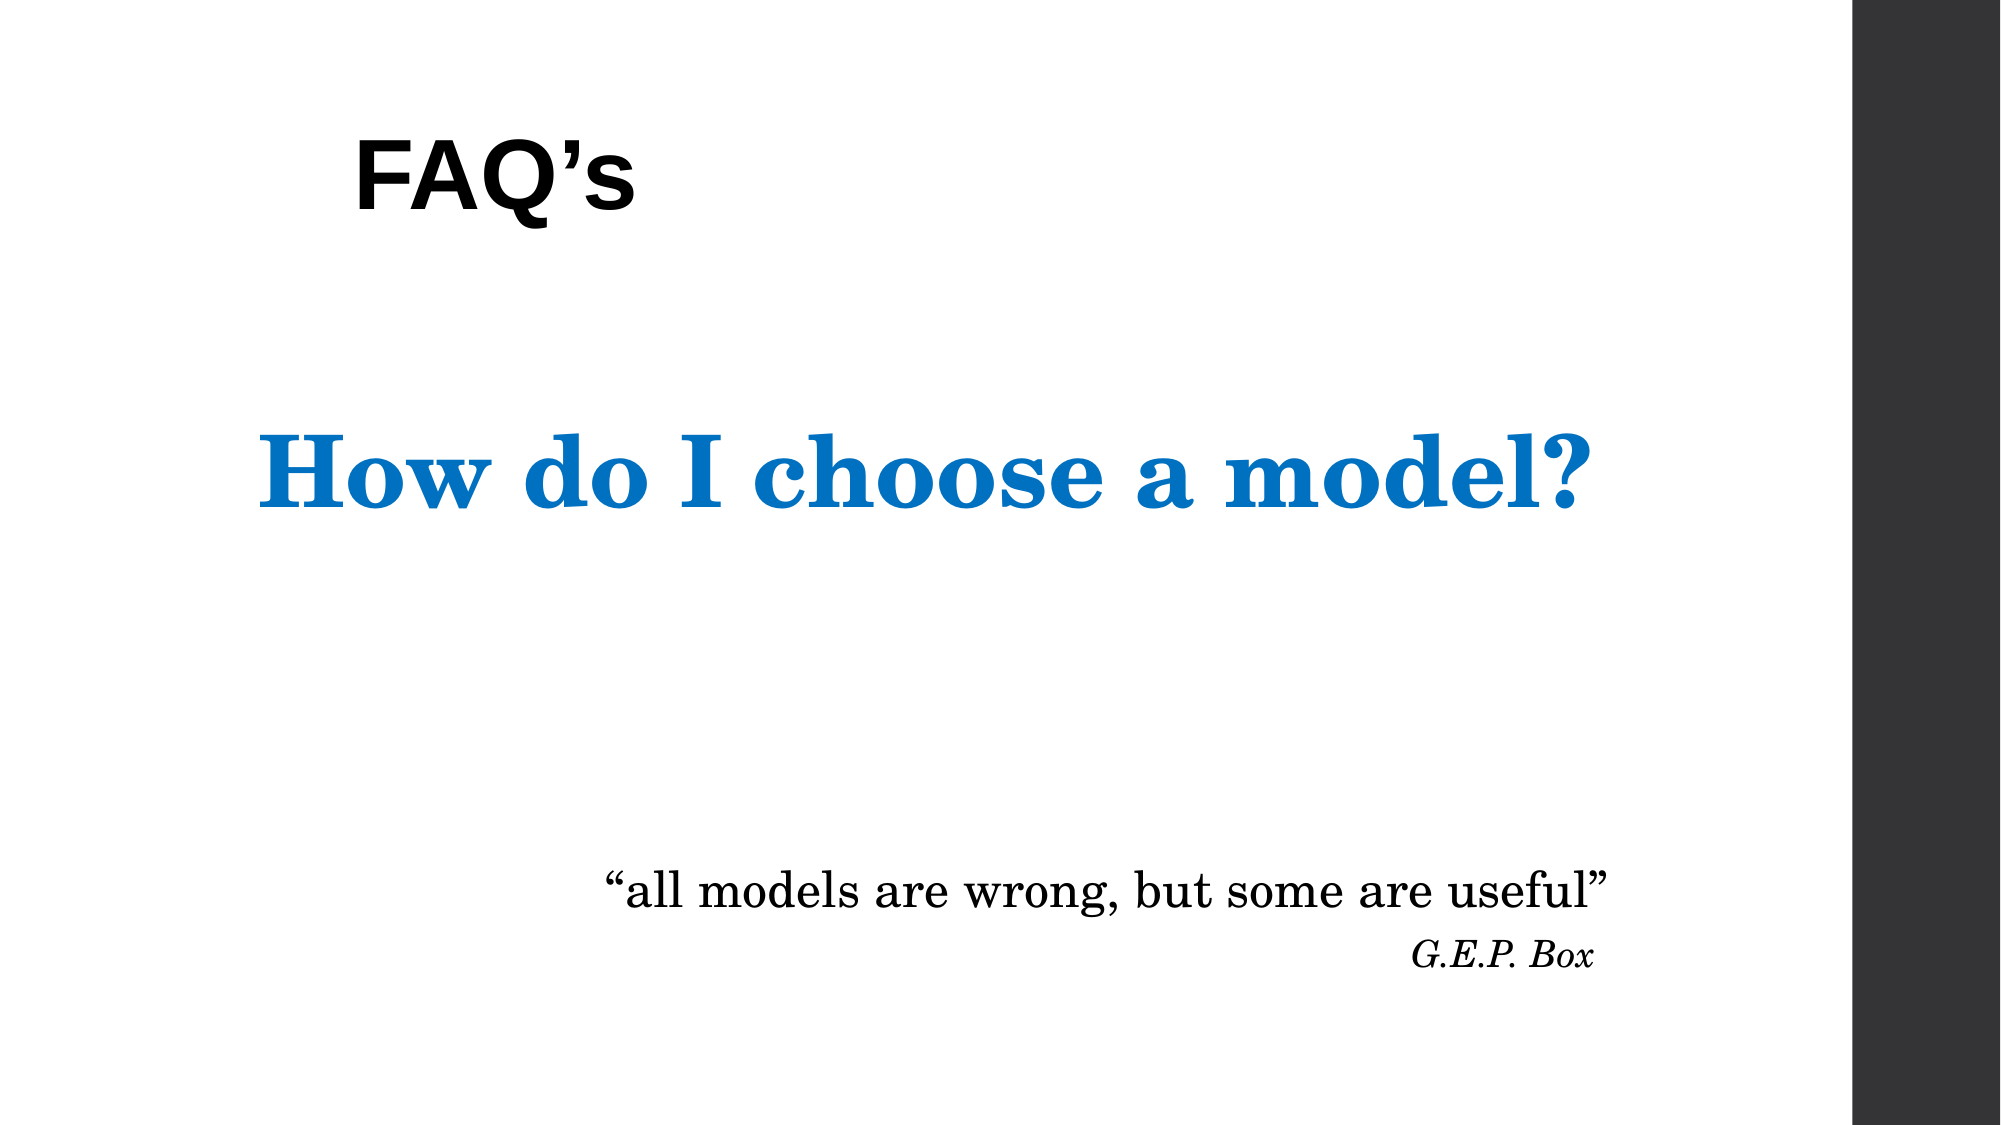

FAQ’s
How do I choose a model?
“all models are wrong, but some are useful”
G.E.P. Box